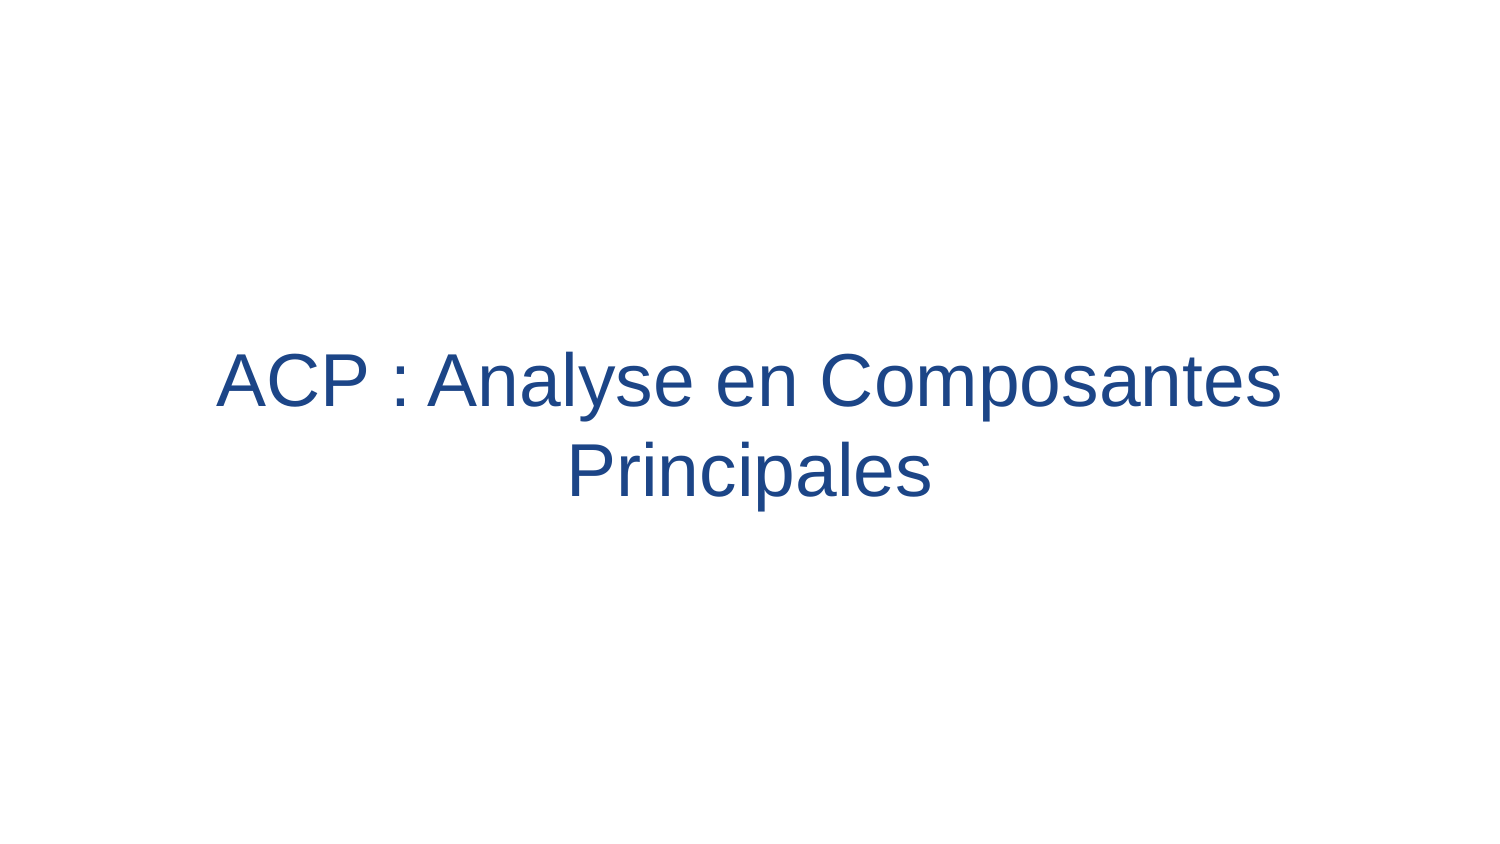

# ACP : Analyse en Composantes Principales